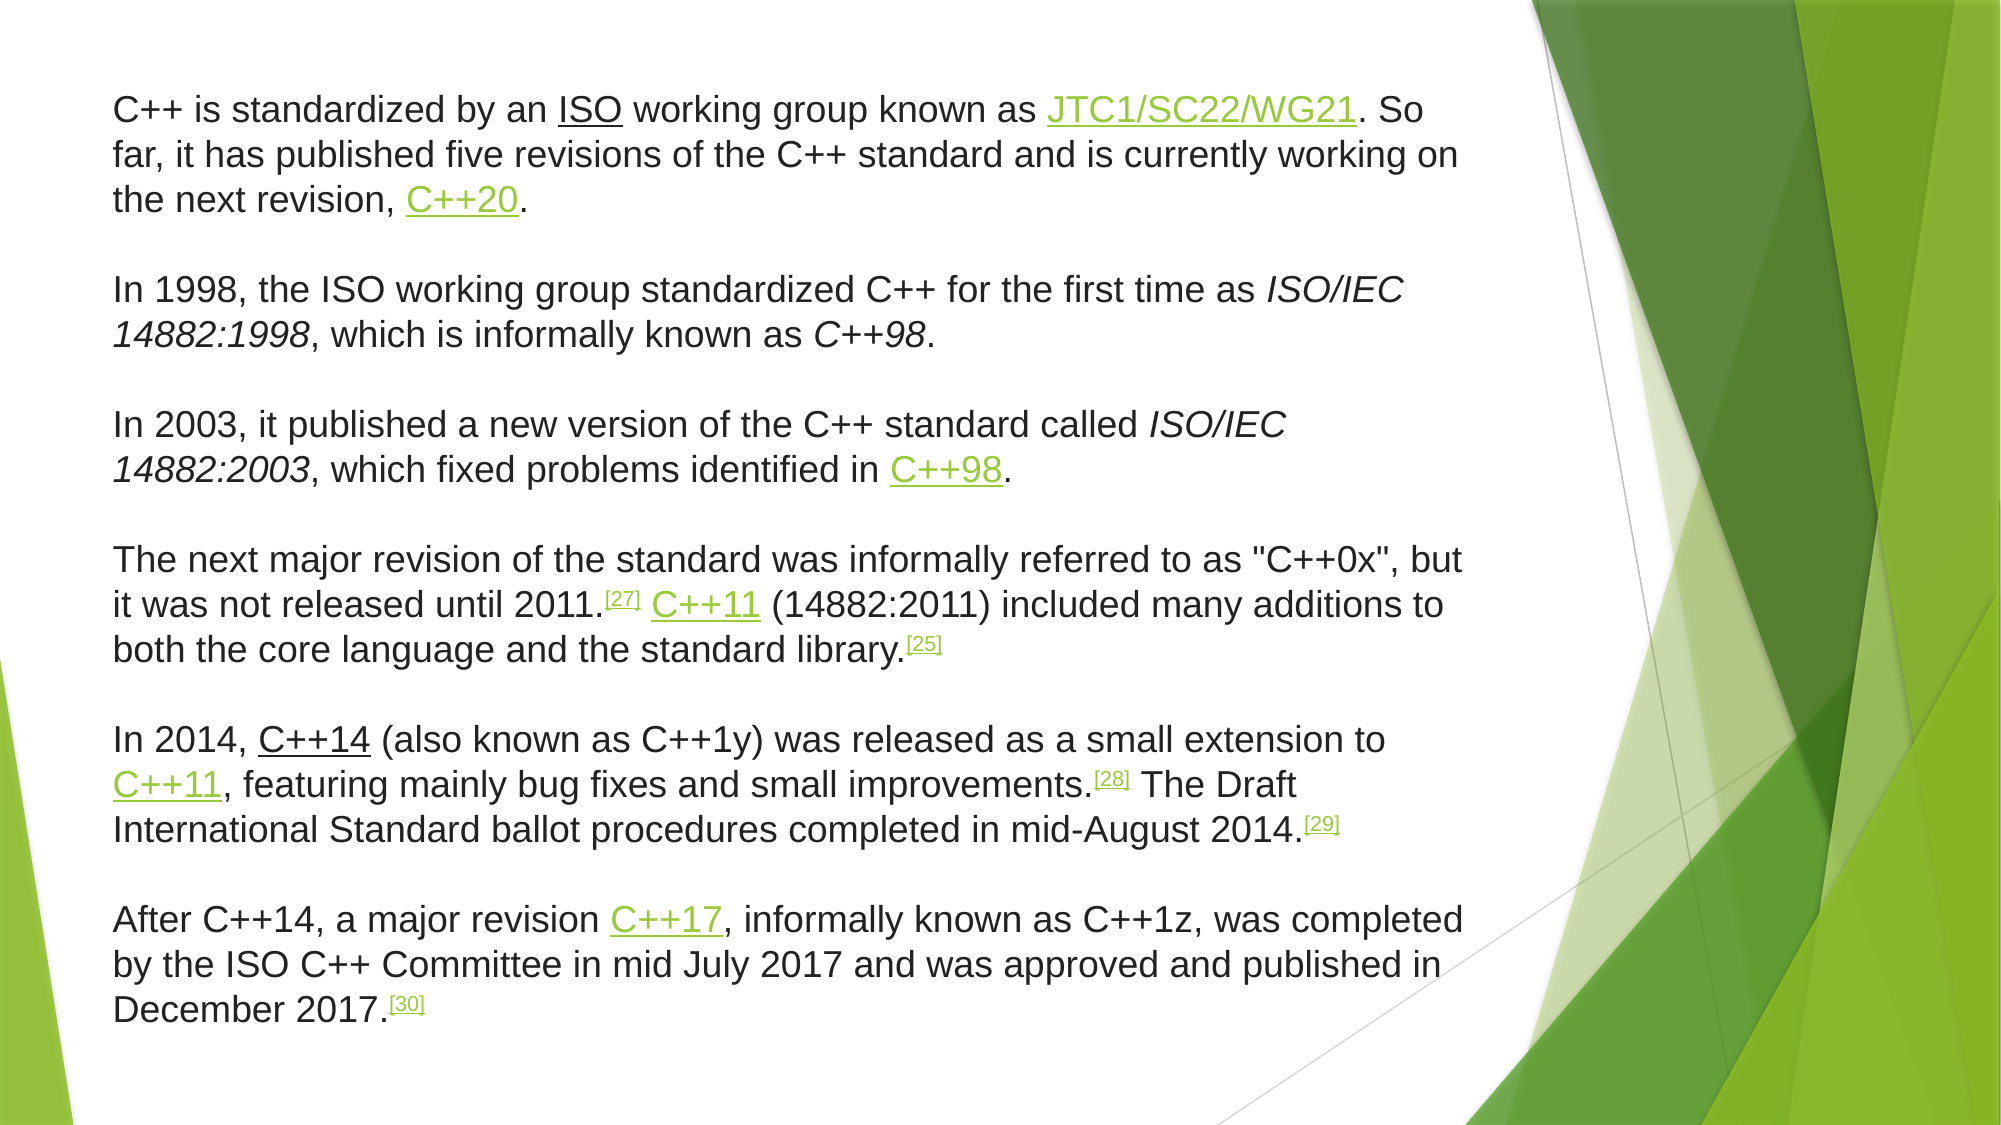

C++ is standardized by an ISO working group known as JTC1/SC22/WG21. So far, it has published five revisions of the C++ standard and is currently working on the next revision, C++20.

In 1998, the ISO working group standardized C++ for the first time as ISO/IEC 14882:1998, which is informally known as C++98.

In 2003, it published a new version of the C++ standard called ISO/IEC 14882:2003, which fixed problems identified in C++98.

The next major revision of the standard was informally referred to as "C++0x", but it was not released until 2011.[27] C++11 (14882:2011) included many additions to both the core language and the standard library.[25]

In 2014, C++14 (also known as C++1y) was released as a small extension to C++11, featuring mainly bug fixes and small improvements.[28] The Draft
International Standard ballot procedures completed in mid-August 2014.[29]

After C++14, a major revision C++17, informally known as C++1z, was completed by the ISO C++ Committee in mid July 2017 and was approved and published in December 2017.[30]